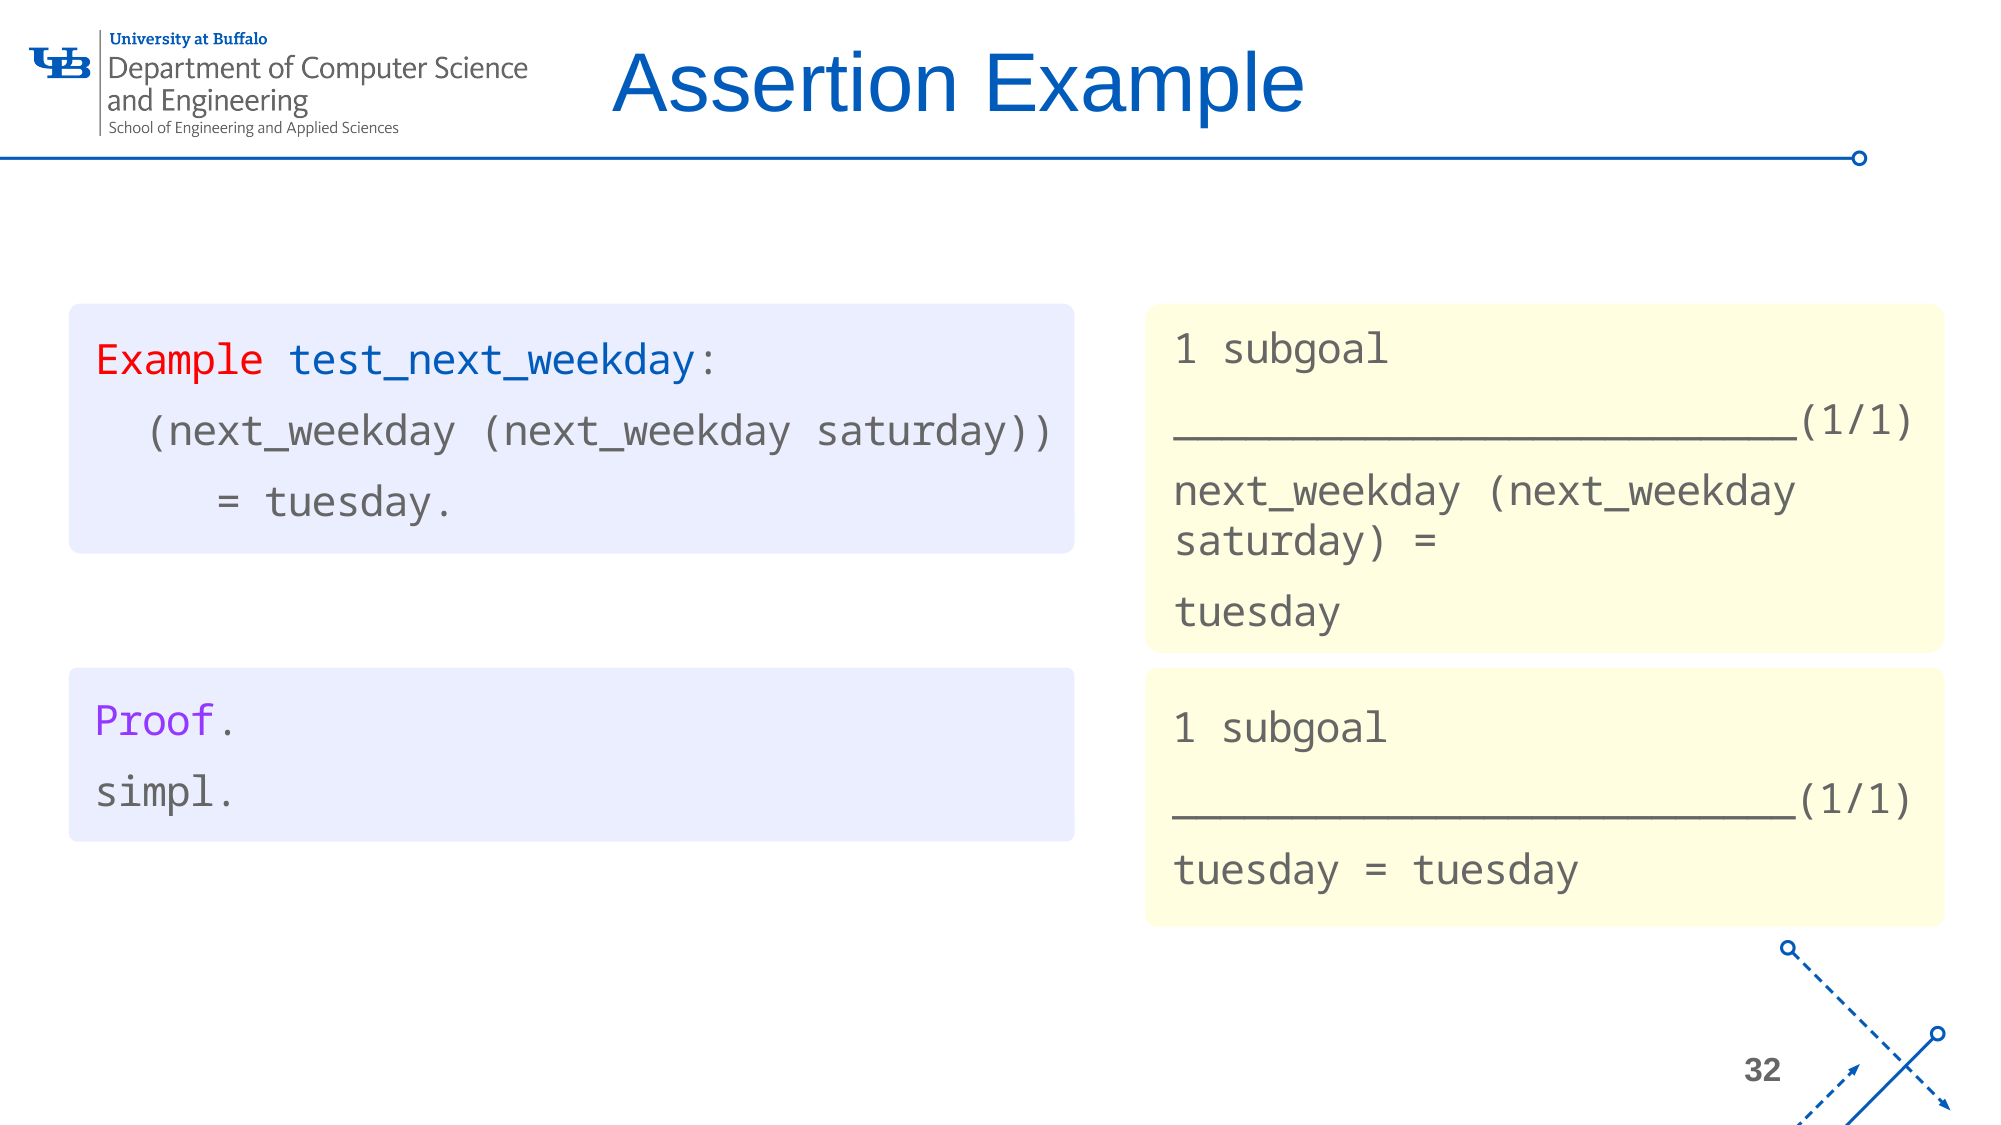

Assertion Example
Example test_next_weekday:
  (next_weekday (next_weekday saturday))
     = tuesday.
1 subgoal
__________________________(1/1)
next_weekday (next_weekday saturday) =
tuesday
Proof.
simpl.
1 subgoal
__________________________(1/1)
tuesday = tuesday